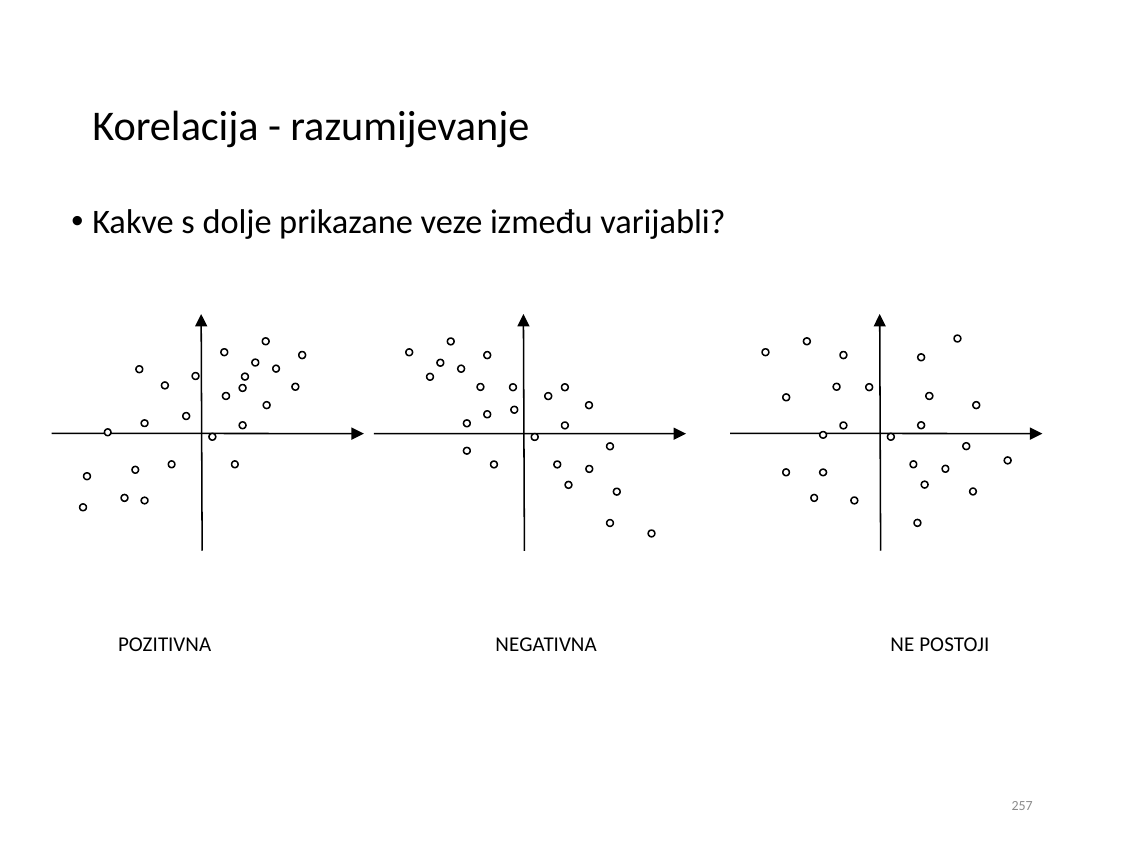

# Korelacija - razumijevanje
Kakve s dolje prikazane veze između varijabli?

     POZITIVNA                                                            NEGATIVNA                                                              NE POSTOJI
257